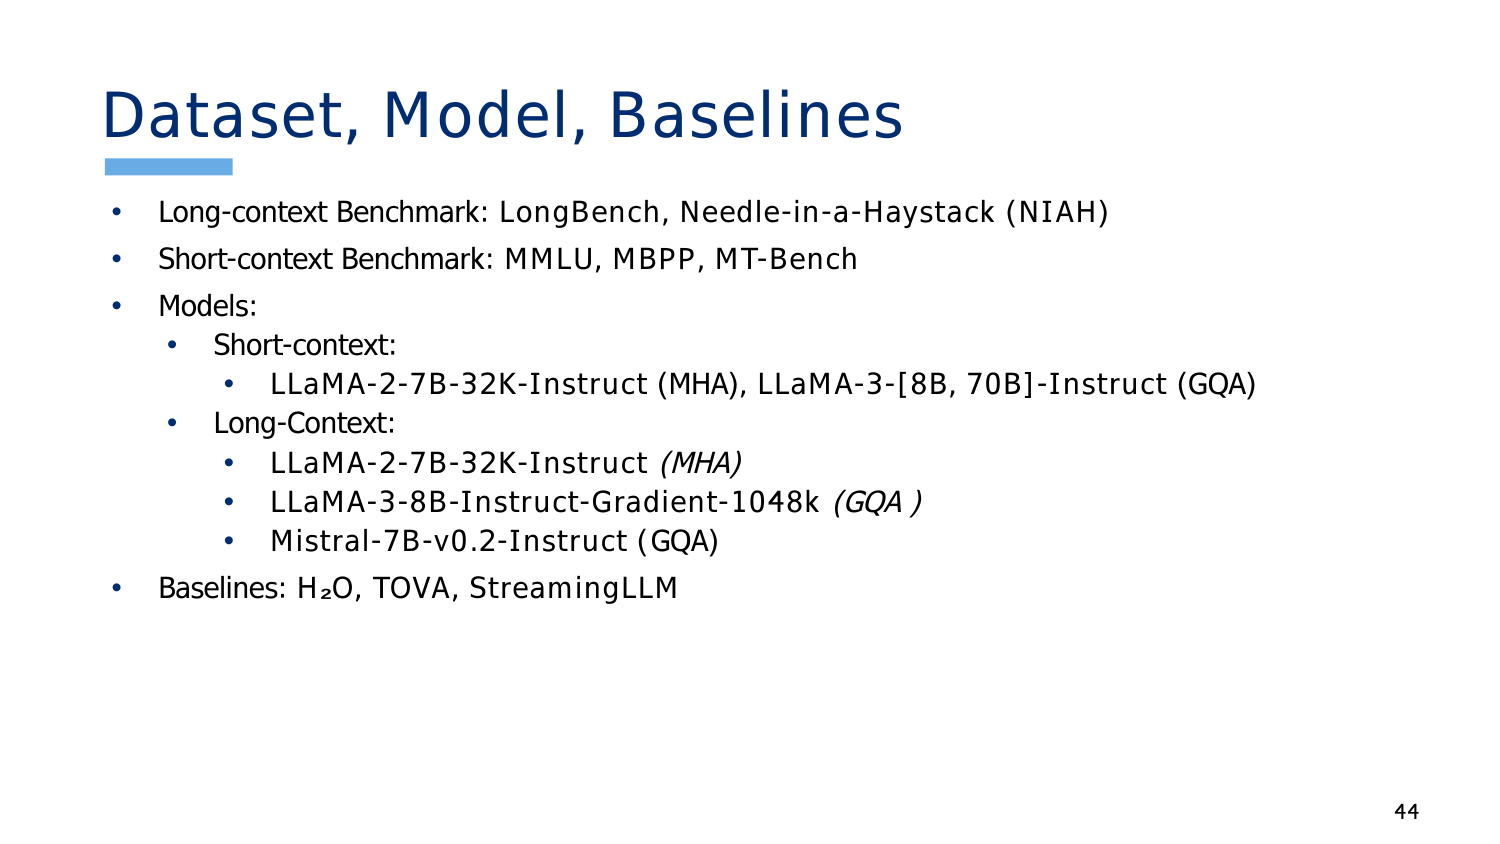

# Dataset, Model, Baselines
Long-context Benchmark: LongBench, Needle-in-a-Haystack (NIAH)
Short-context Benchmark: MMLU, MBPP, MT-Bench
Models:
Short-context:
LLaMA-2-7B-32K-Instruct (MHA), LLaMA-3-[8B, 70B]-Instruct (GQA)
Long-Context:
LLaMA-2-7B-32K-Instruct (MHA)
LLaMA-3-8B-Instruct-Gradient-1048k (GQA )
Mistral-7B-v0.2-Instruct (GQA)
Baselines: H₂O, TOVA, StreamingLLM